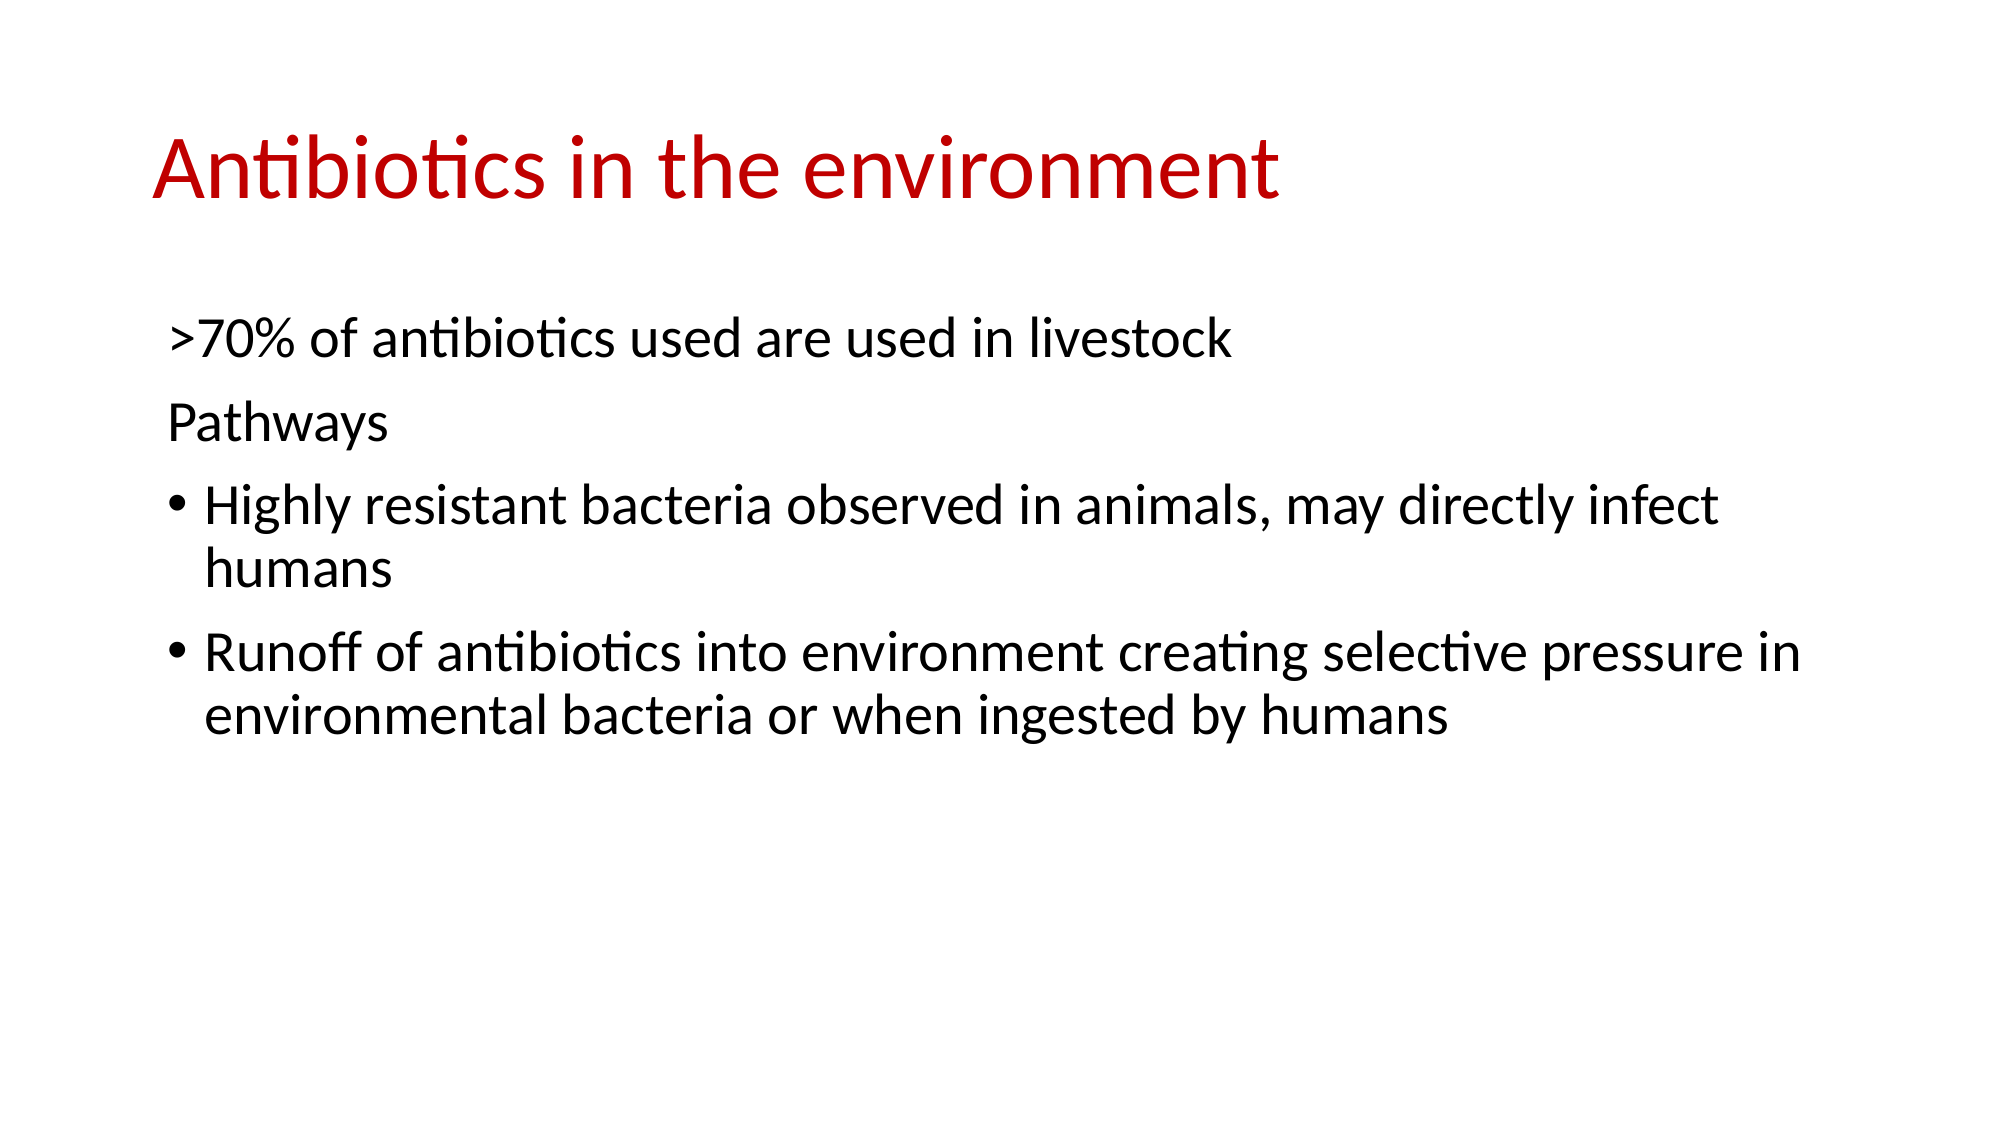

# Antibiotics in the environment
>70% of antibiotics used are used in livestock
Pathways
Highly resistant bacteria observed in animals, may directly infect humans
Runoff of antibiotics into environment creating selective pressure in environmental bacteria or when ingested by humans